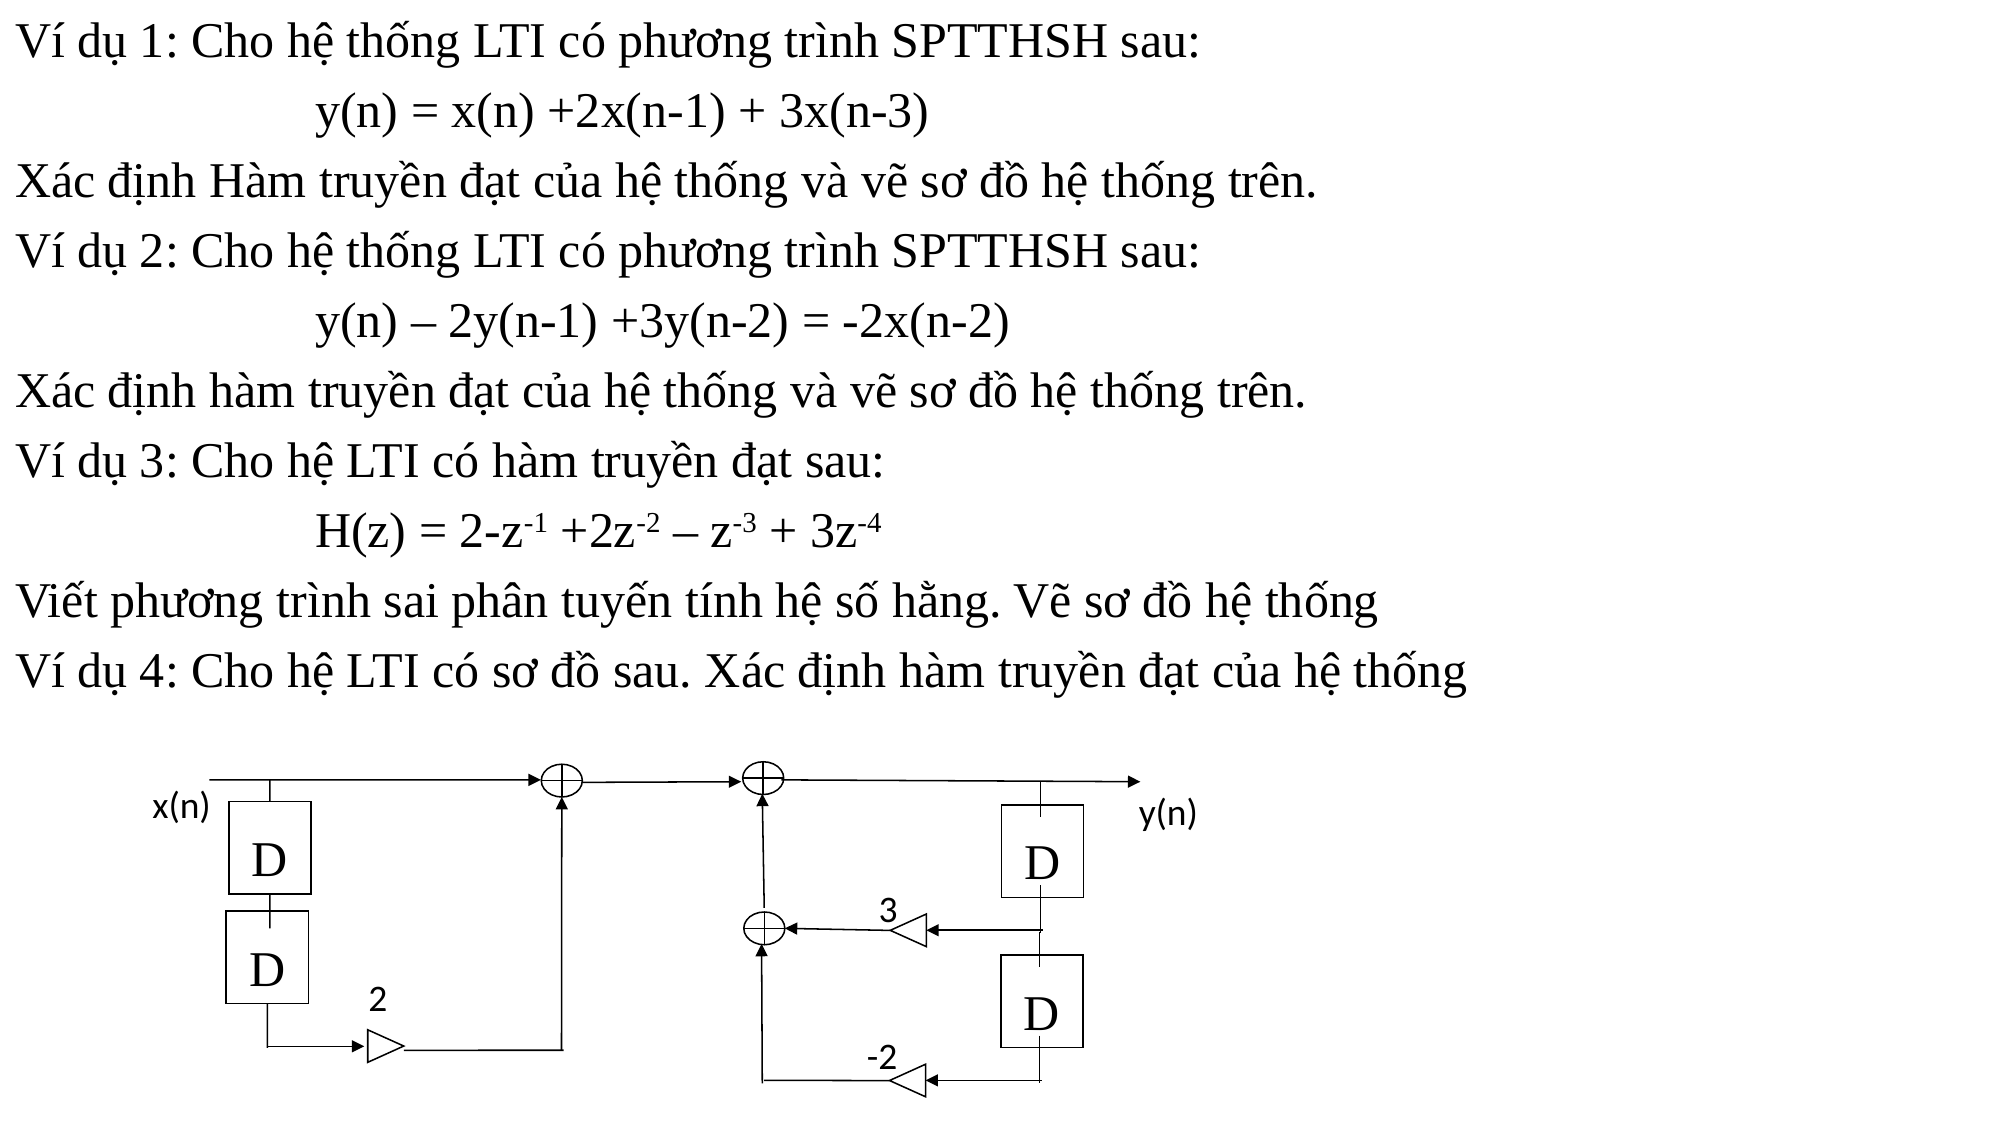

Ví dụ 1: Cho hệ thống LTI có phương trình SPTTHSH sau:
		y(n) = x(n) +2x(n-1) + 3x(n-3)
Xác định Hàm truyền đạt của hệ thống và vẽ sơ đồ hệ thống trên.
Ví dụ 2: Cho hệ thống LTI có phương trình SPTTHSH sau:
		y(n) – 2y(n-1) +3y(n-2) = -2x(n-2)
Xác định hàm truyền đạt của hệ thống và vẽ sơ đồ hệ thống trên.
Ví dụ 3: Cho hệ LTI có hàm truyền đạt sau:
		H(z) = 2-z-1 +2z-2 – z-3 + 3z-4
Viết phương trình sai phân tuyến tính hệ số hằng. Vẽ sơ đồ hệ thống
Ví dụ 4: Cho hệ LTI có sơ đồ sau. Xác định hàm truyền đạt của hệ thống

x(n)
y(n)
D
D
3

D
2
D
-2